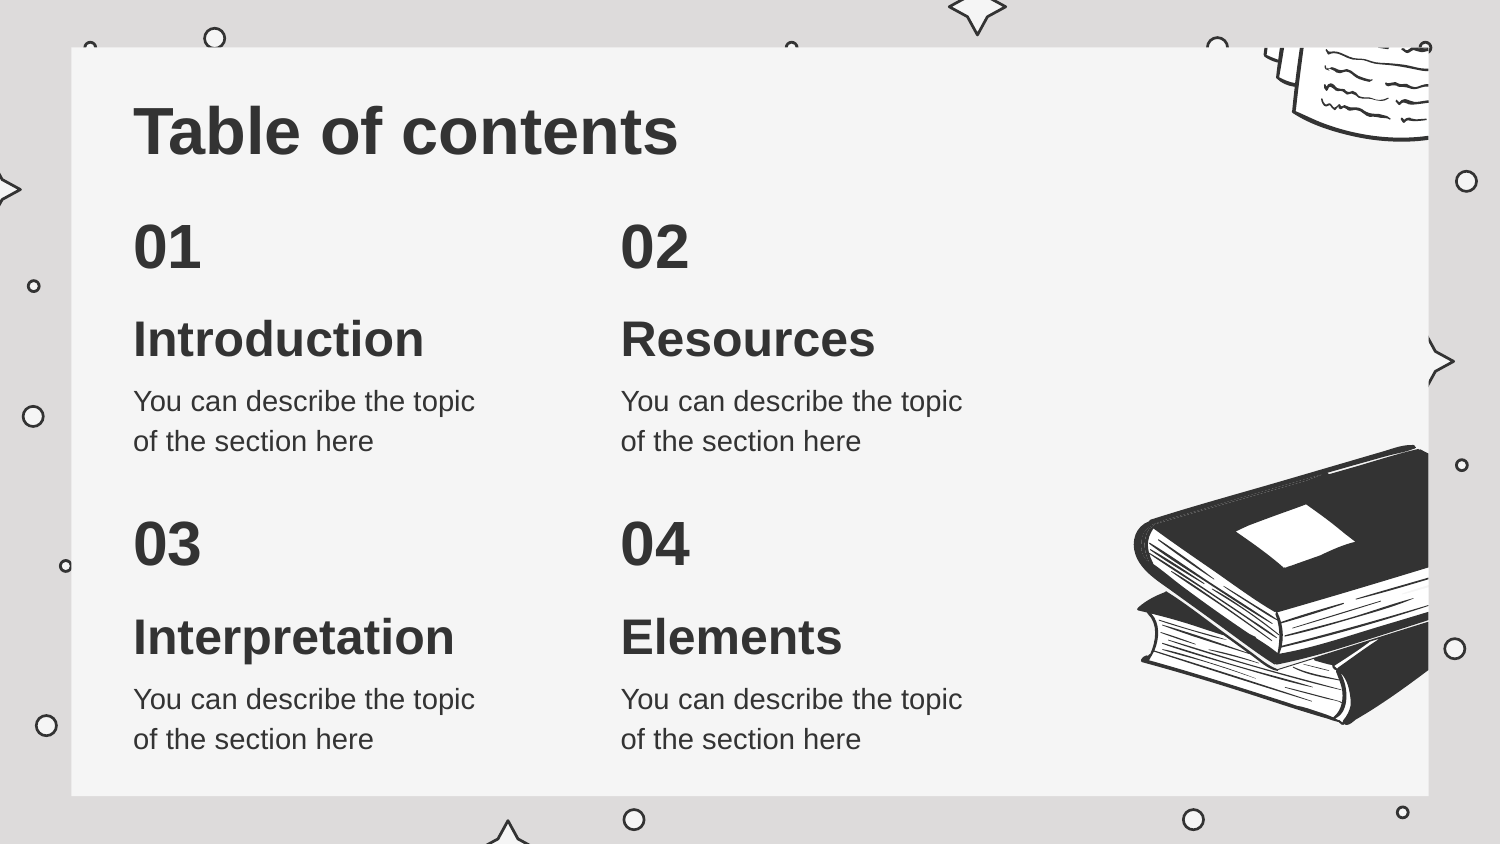

# Table of contents
01
02
Introduction
Resources
You can describe the topic of the section here
You can describe the topic of the section here

03
04
Interpretation
Elements
You can describe the topic of the section here
You can describe the topic of the section here